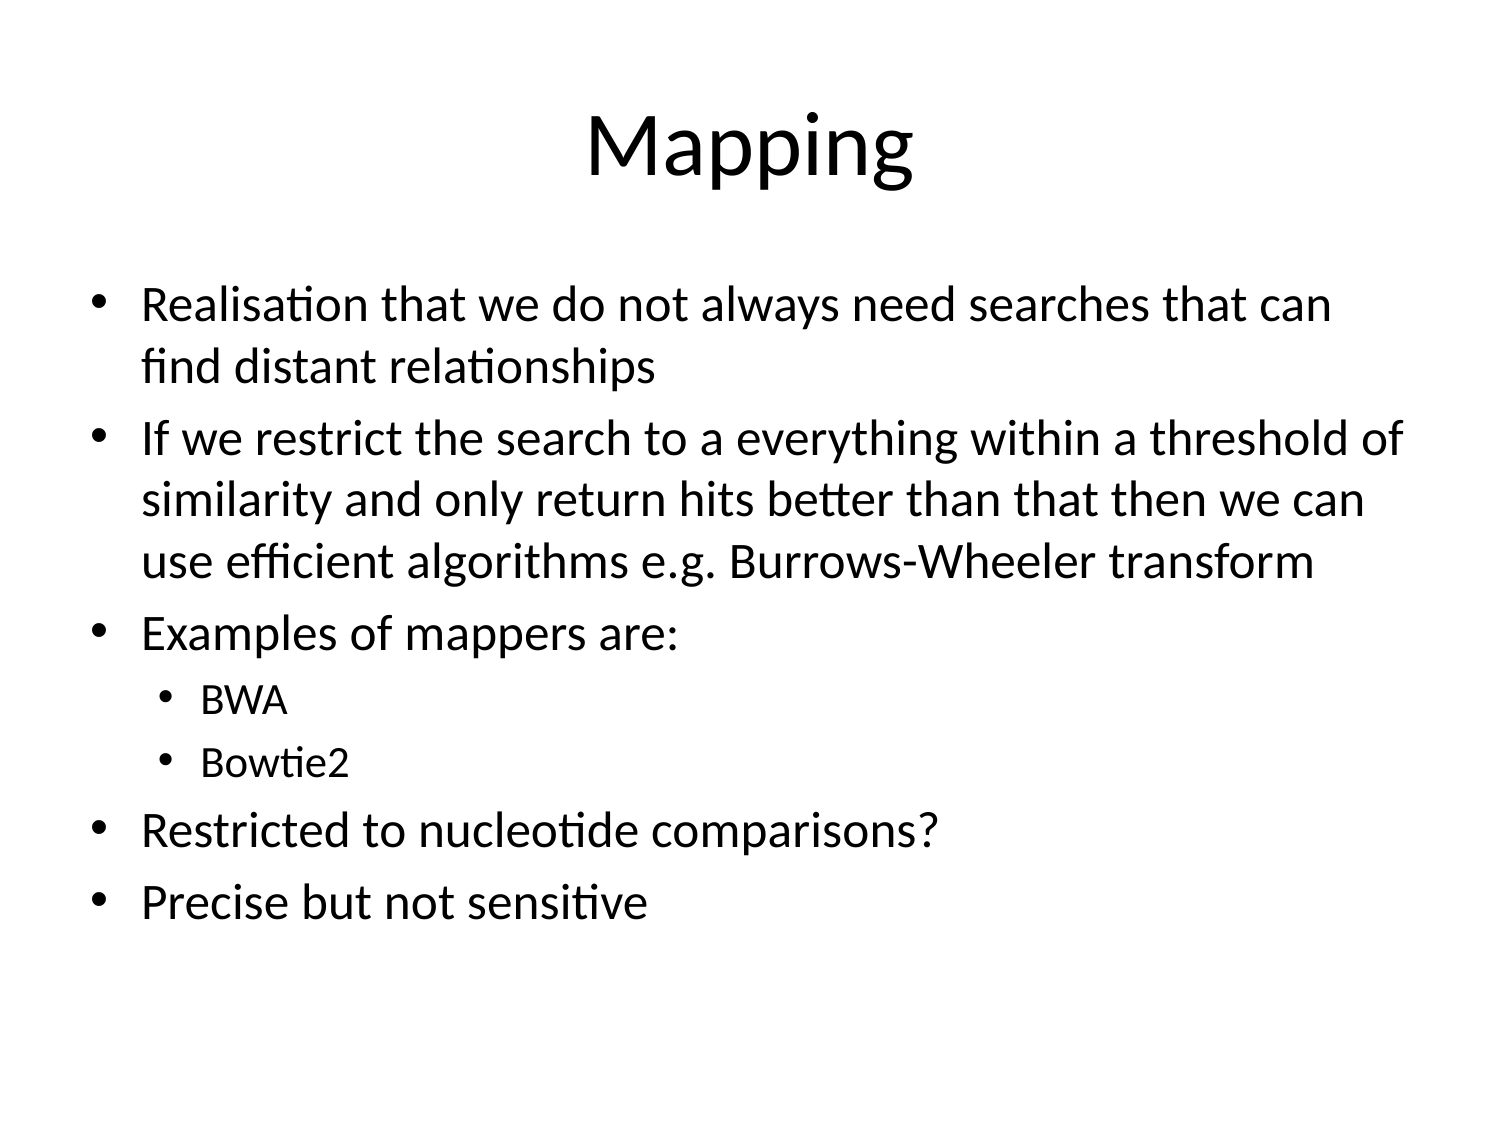

# Mapping
Realisation that we do not always need searches that can find distant relationships
If we restrict the search to a everything within a threshold of similarity and only return hits better than that then we can use efficient algorithms e.g. Burrows-Wheeler transform
Examples of mappers are:
BWA
Bowtie2
Restricted to nucleotide comparisons?
Precise but not sensitive